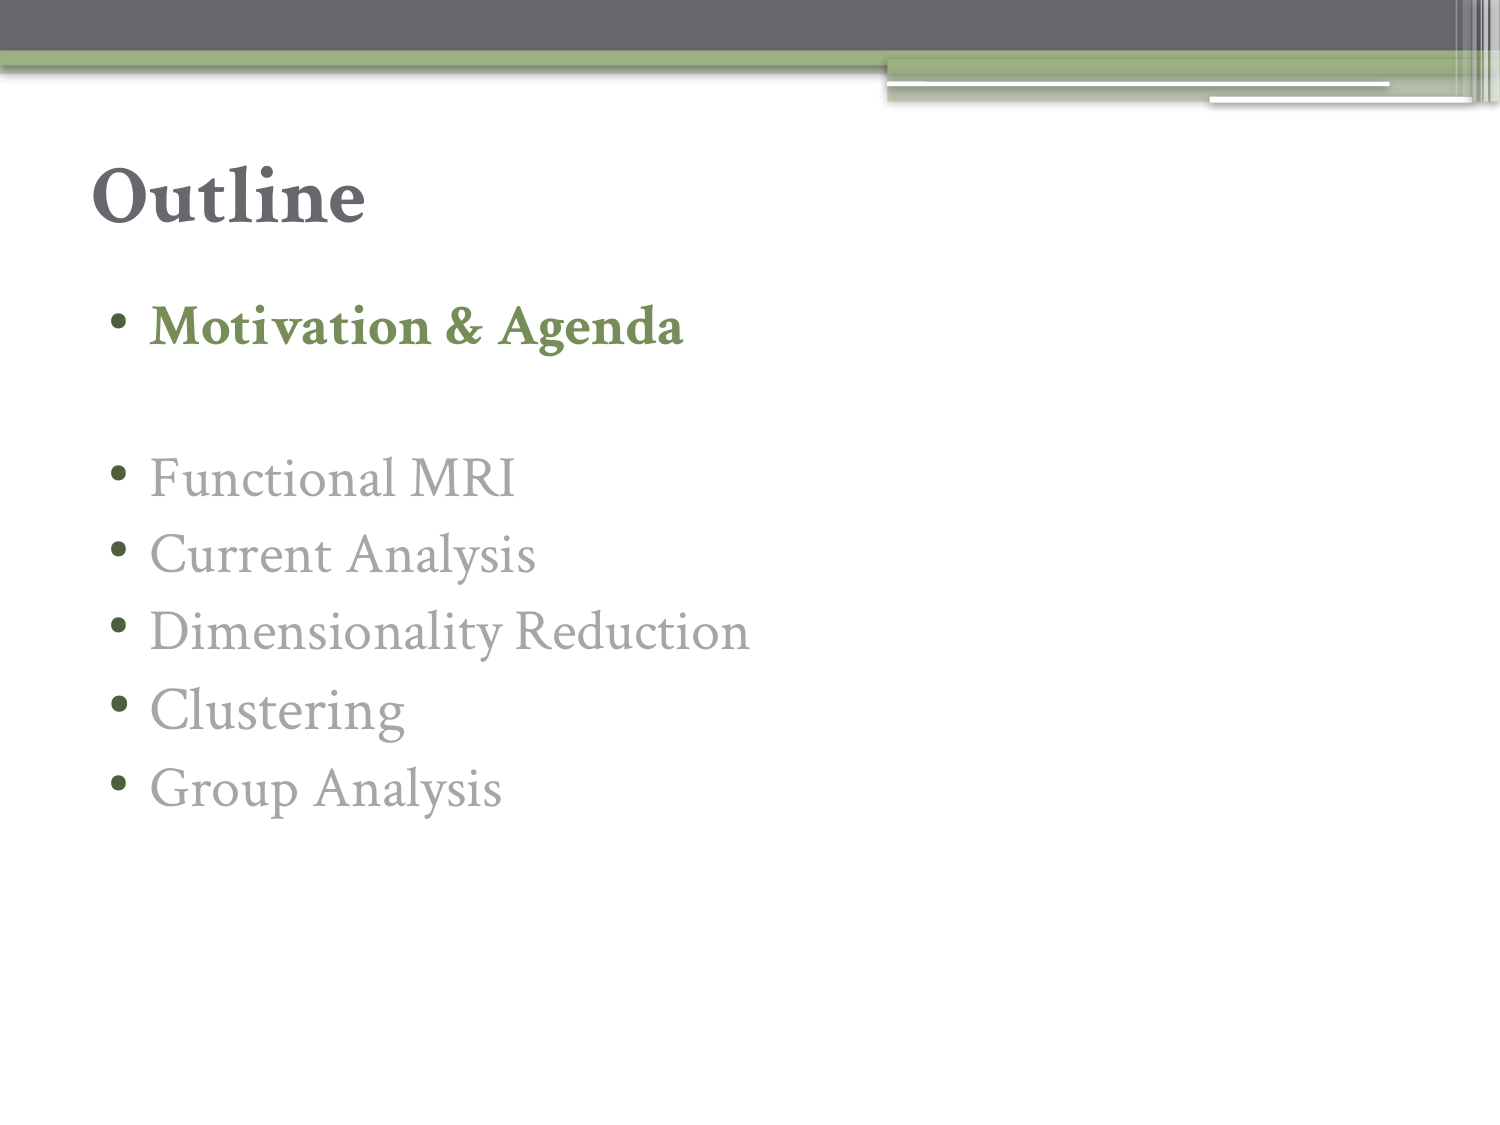

# Outline
Motivation & Agenda

Functional MRI
Current Analysis
Dimensionality Reduction
Clustering
Group Analysis